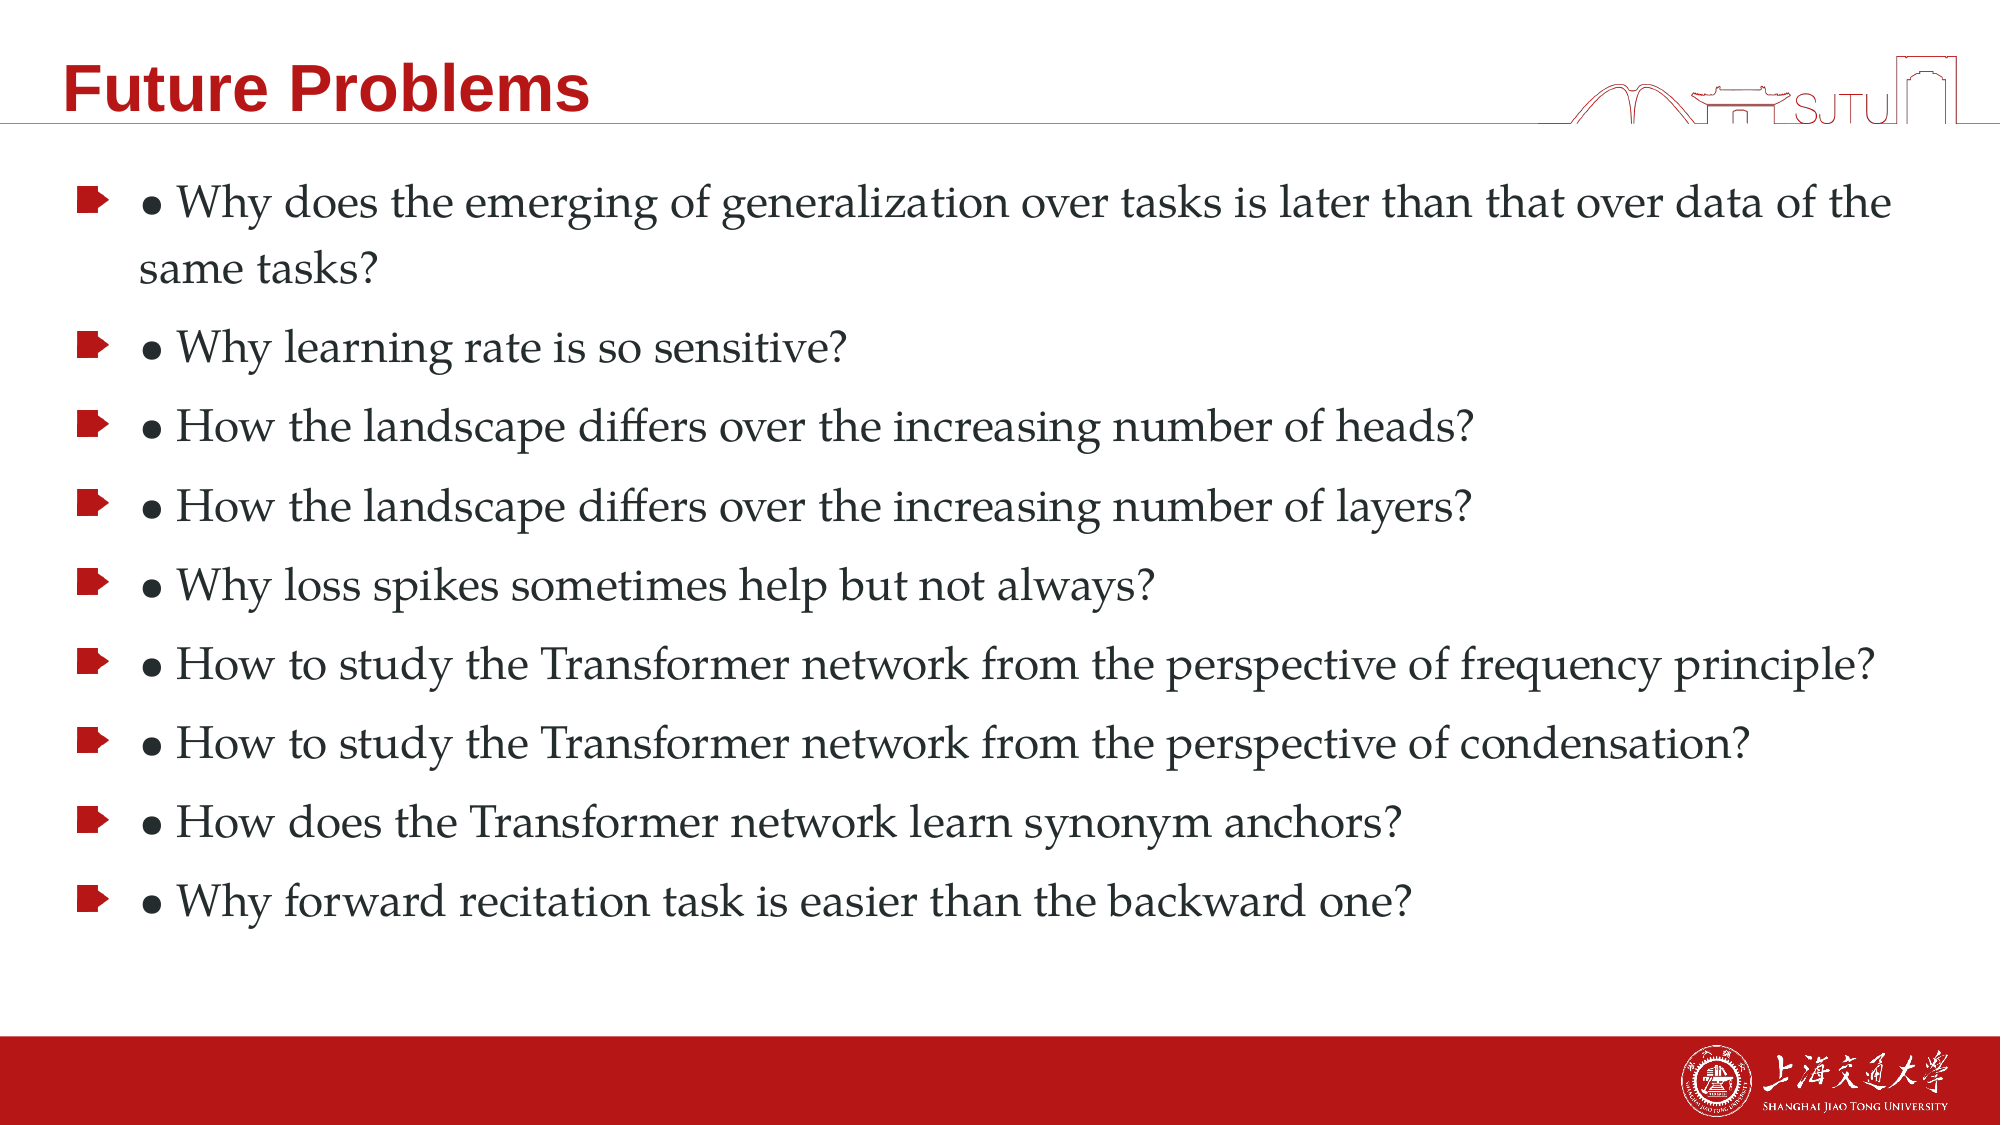

# Future Problems
• Why does the emerging of generalization over tasks is later than that over data of the same tasks?
• Why learning rate is so sensitive?
• How the landscape differs over the increasing number of heads?
• How the landscape differs over the increasing number of layers?
• Why loss spikes sometimes help but not always?
• How to study the Transformer network from the perspective of frequency principle?
• How to study the Transformer network from the perspective of condensation?
• How does the Transformer network learn synonym anchors?
• Why forward recitation task is easier than the backward one?